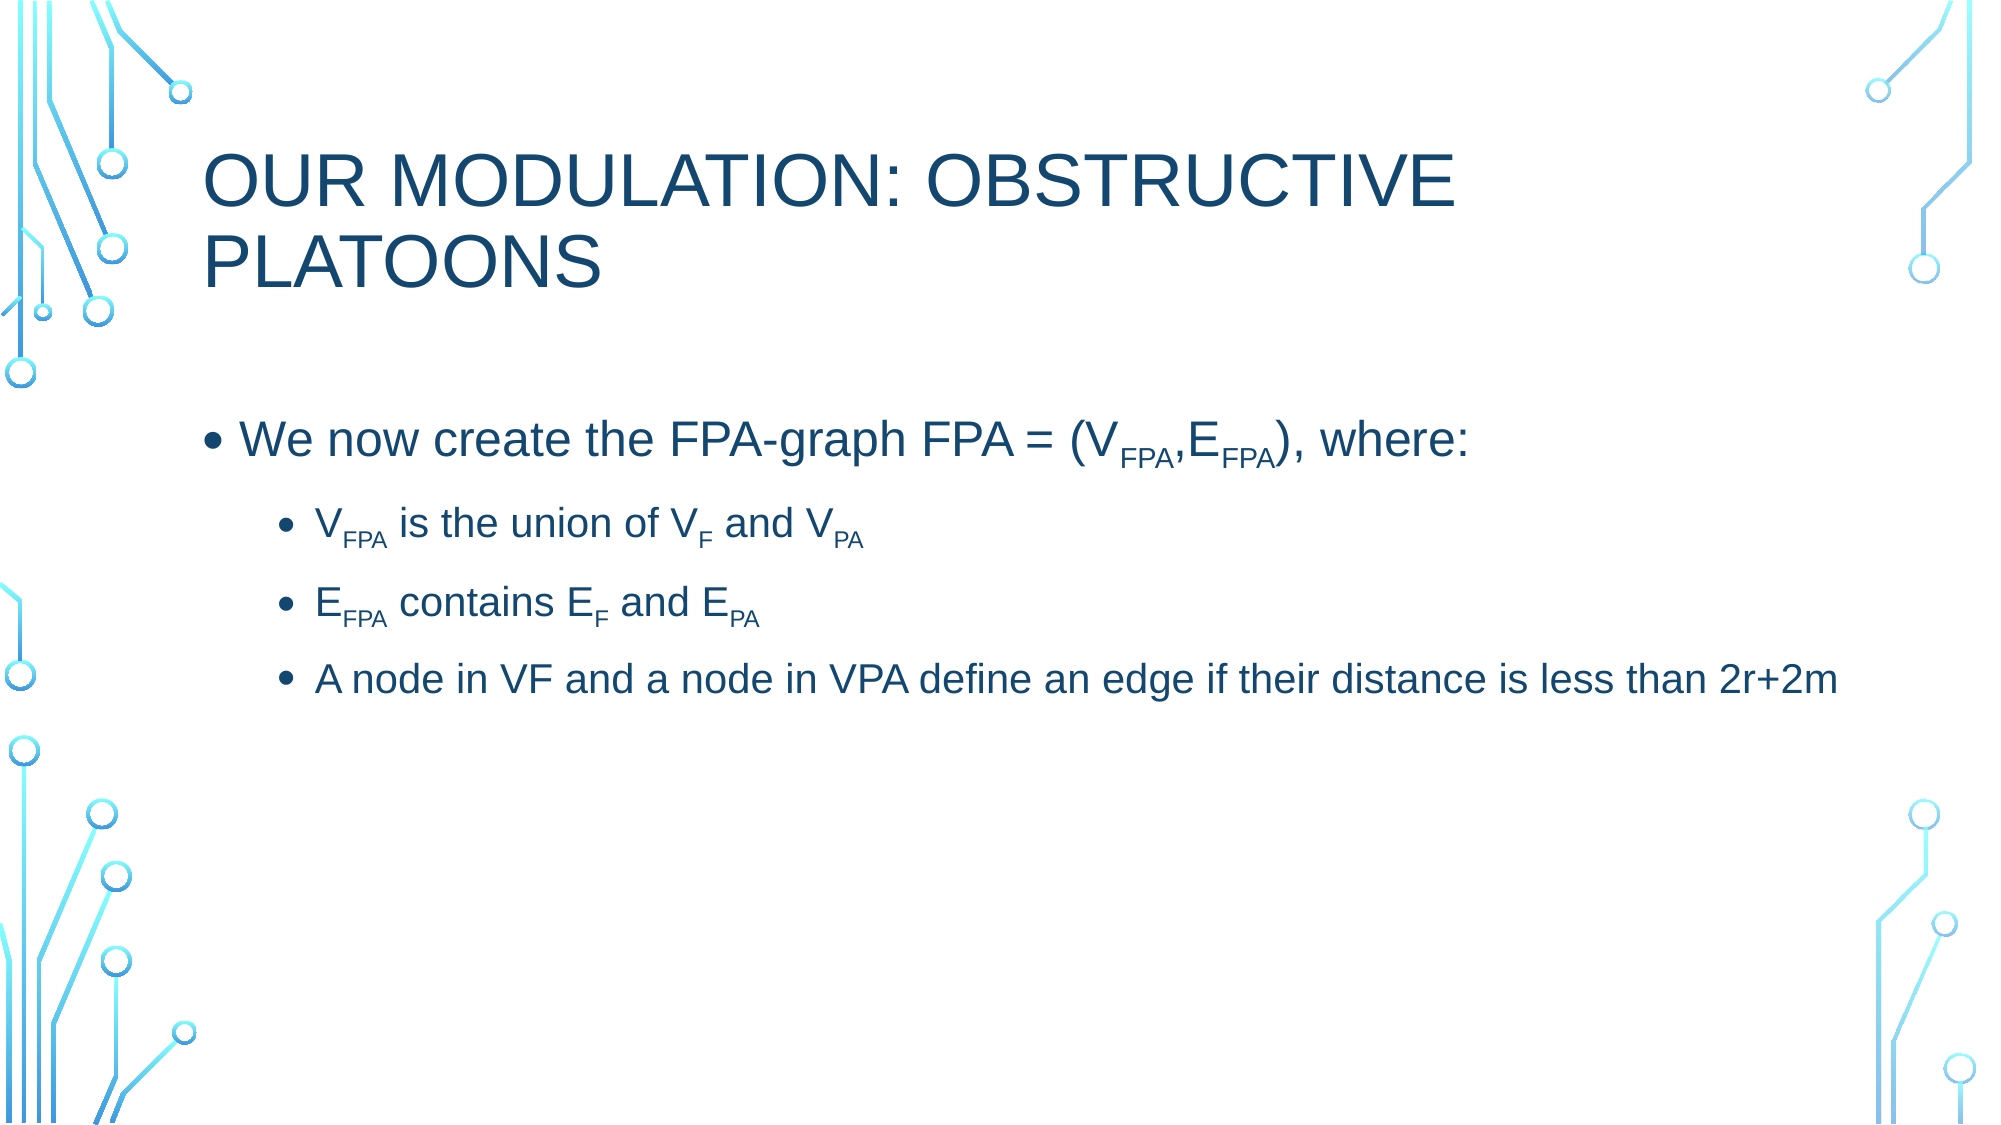

# OUR MODULATION: OBSTRUCTIVE PLATOONS
We now create the FPA-graph FPA = (VFPA,EFPA), where:
VFPA is the union of VF and VPA
EFPA contains EF and EPA
A node in VF and a node in VPA define an edge if their distance is less than 2r+2m